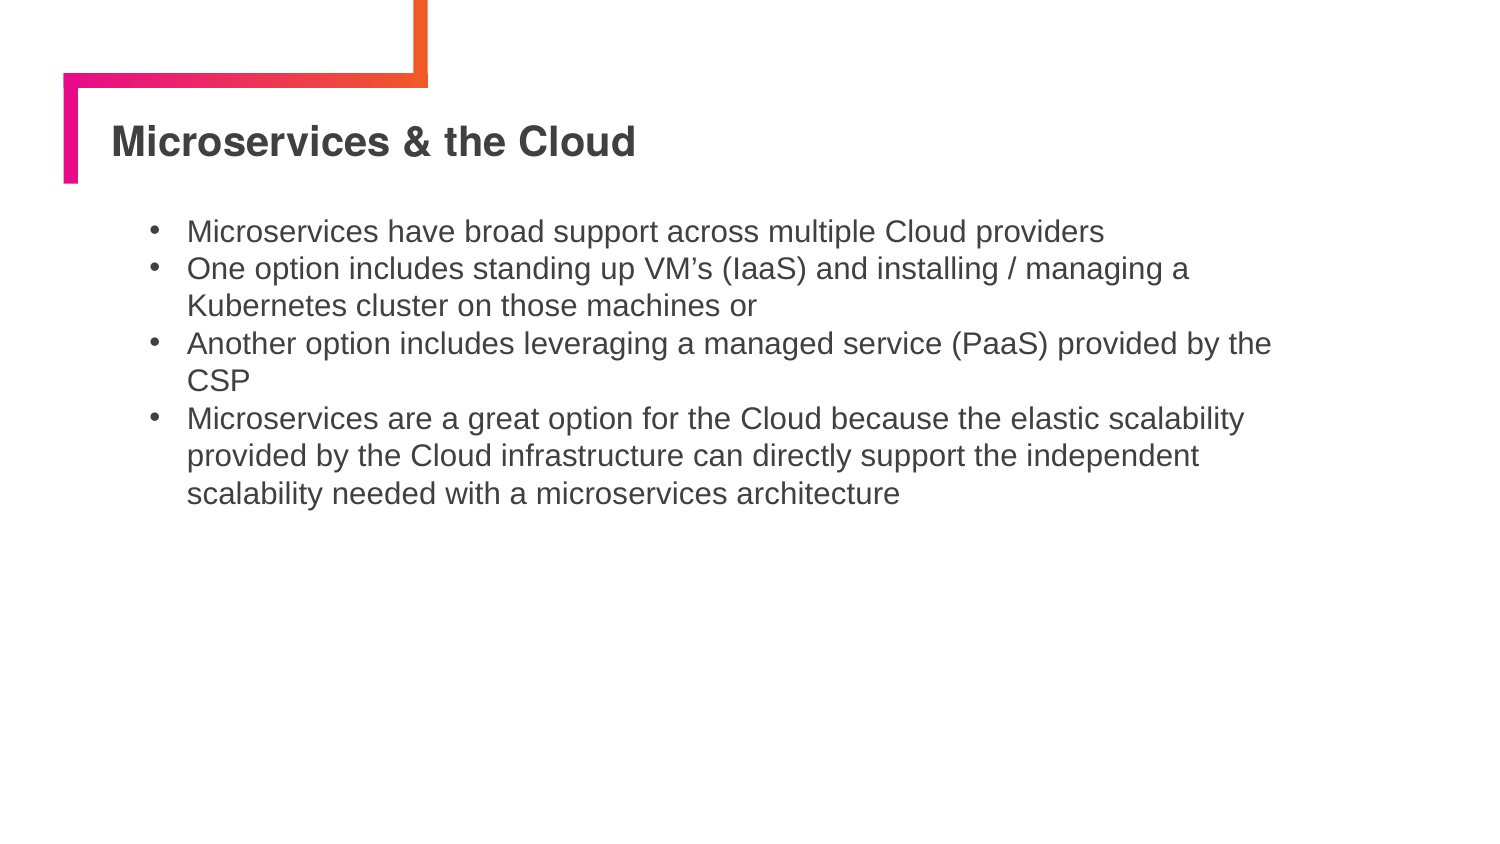

# Microservices & the Cloud
Microservices have broad support across multiple Cloud providers
One option includes standing up VM’s (IaaS) and installing / managing a Kubernetes cluster on those machines or
Another option includes leveraging a managed service (PaaS) provided by the CSP
Microservices are a great option for the Cloud because the elastic scalability provided by the Cloud infrastructure can directly support the independent scalability needed with a microservices architecture

24